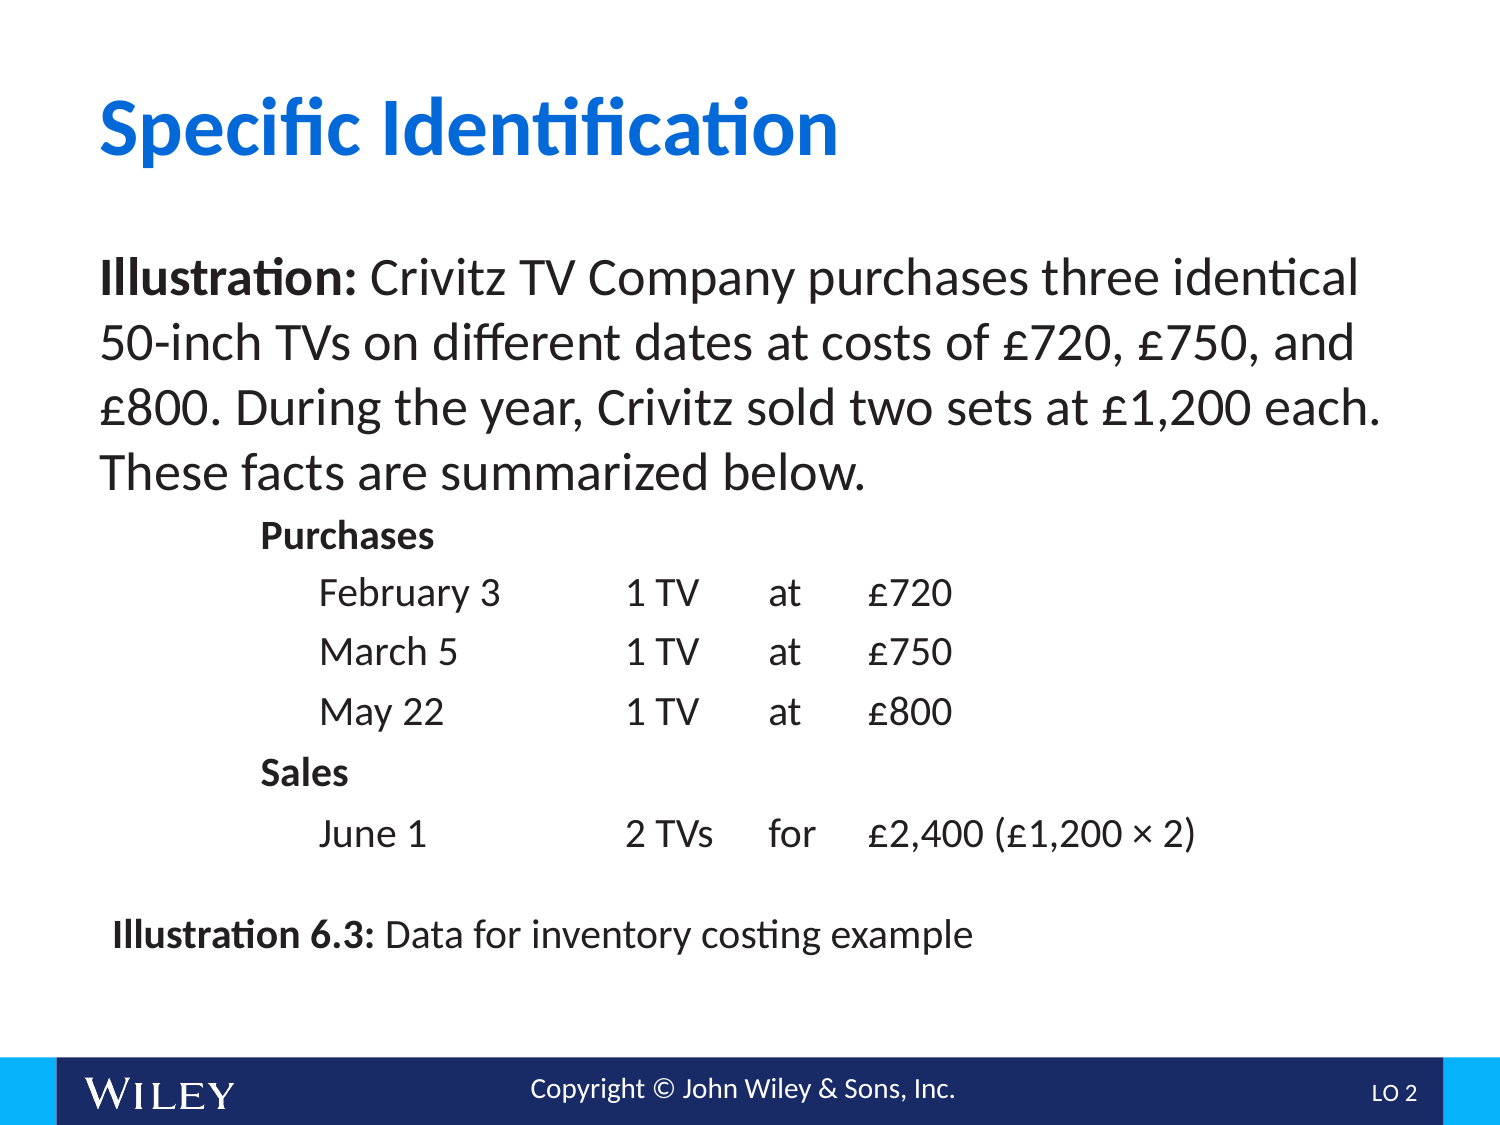

# Specific Identification
Illustration: Crivitz TV Company purchases three identical 50-inch TVs on different dates at costs of £720, £750, and £800. During the year, Crivitz sold two sets at £1,200 each. These facts are summarized below.
| Purchases |  |  |  |
| --- | --- | --- | --- |
| February 3 | 1 TV | at | £720 |
| March 5 | 1 TV | at | £750 |
| May 22 | 1 TV | at | £800 |
| Sales |  |  |  |
| June 1 | 2 TVs | for | £2,400 (£1,200 × 2) |
Illustration 6.3: Data for inventory costing example
L O 2